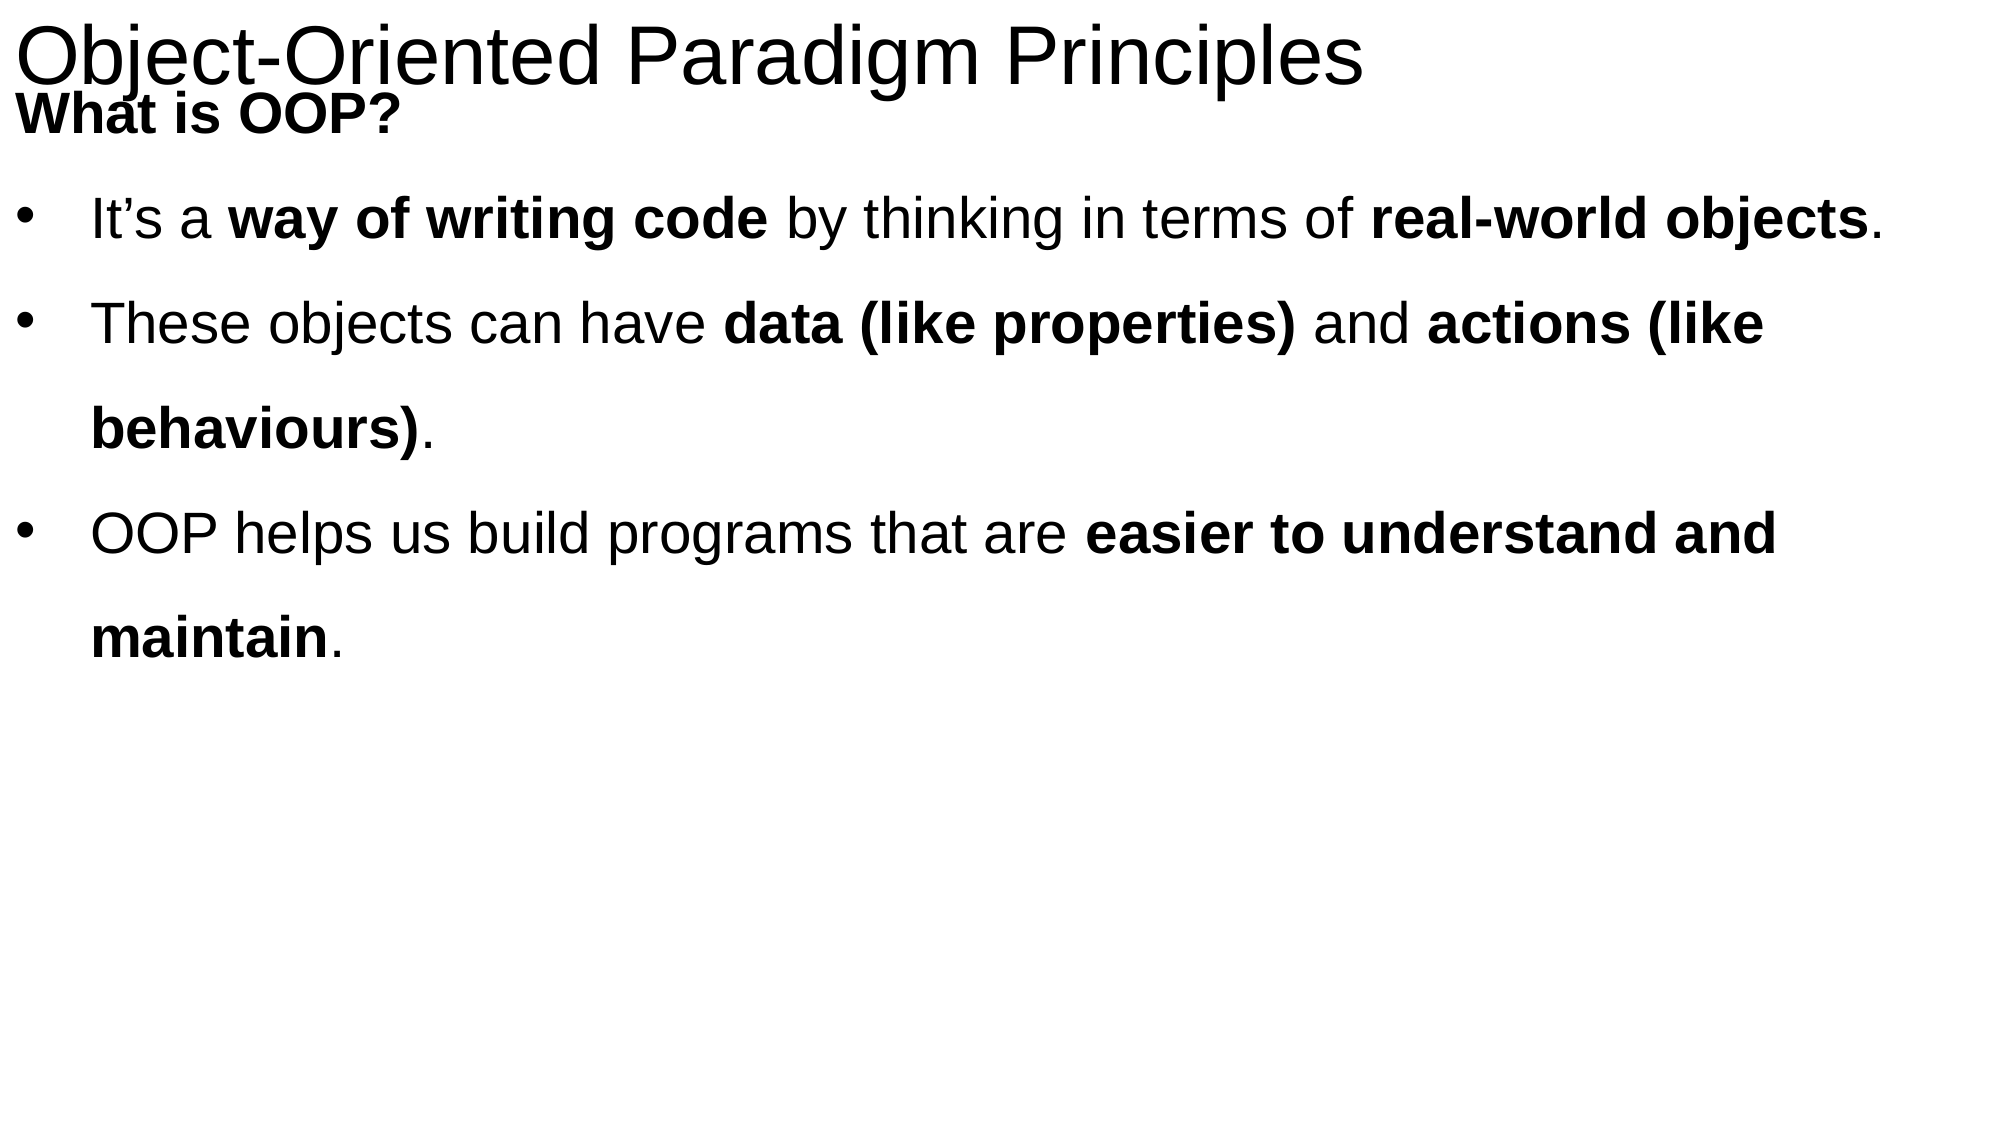

# Object-Oriented Paradigm Principles
What is OOP?
It’s a way of writing code by thinking in terms of real-world objects.
These objects can have data (like properties) and actions (like behaviours).
OOP helps us build programs that are easier to understand and maintain.